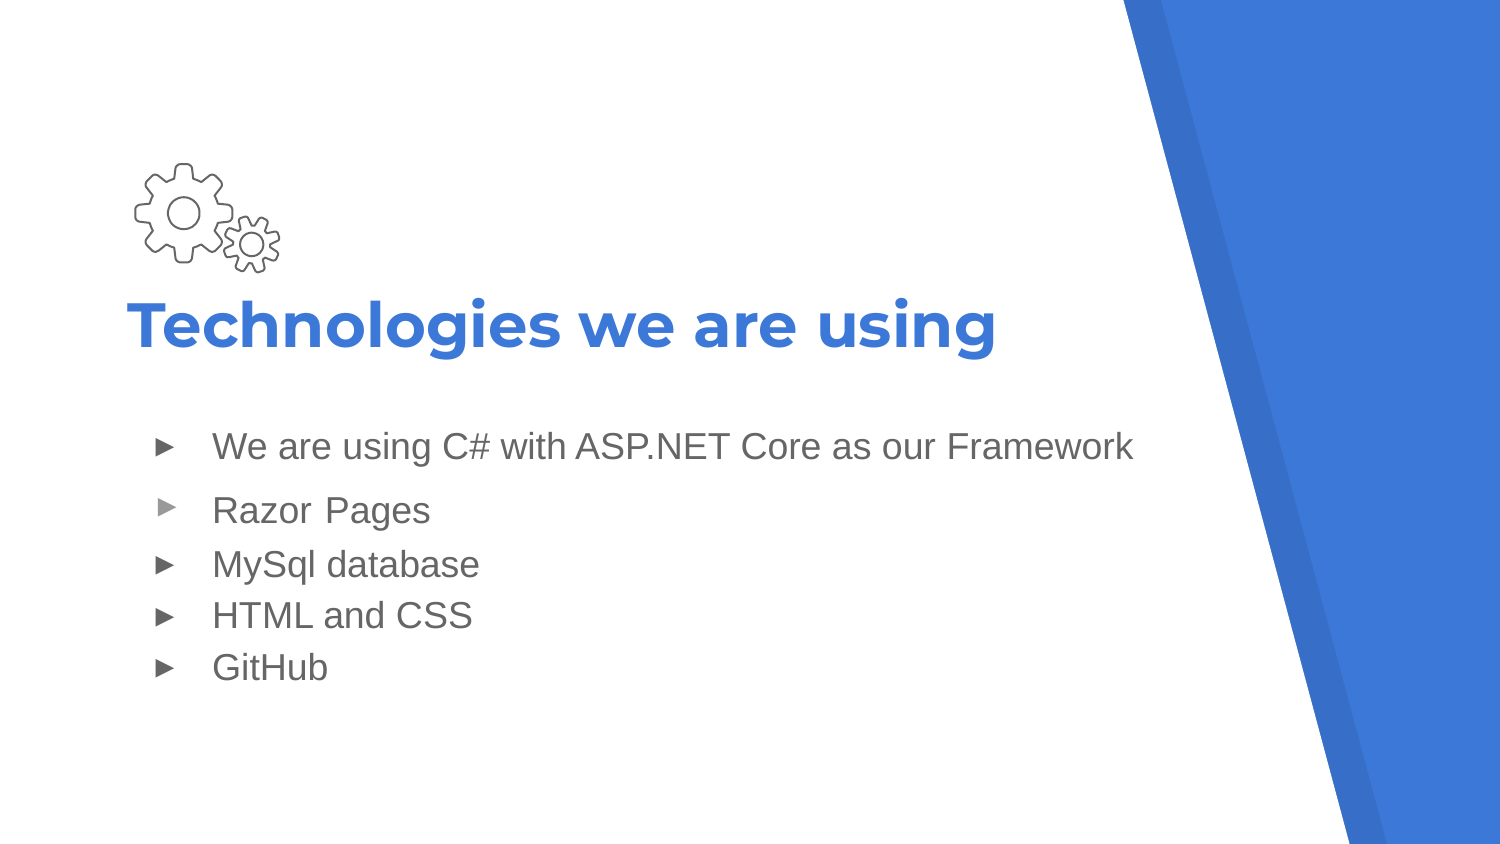

Technologies we are using
We are using C# with ASP.NET Core as our Framework
Razor Pages
MySql database
HTML and CSS
GitHub